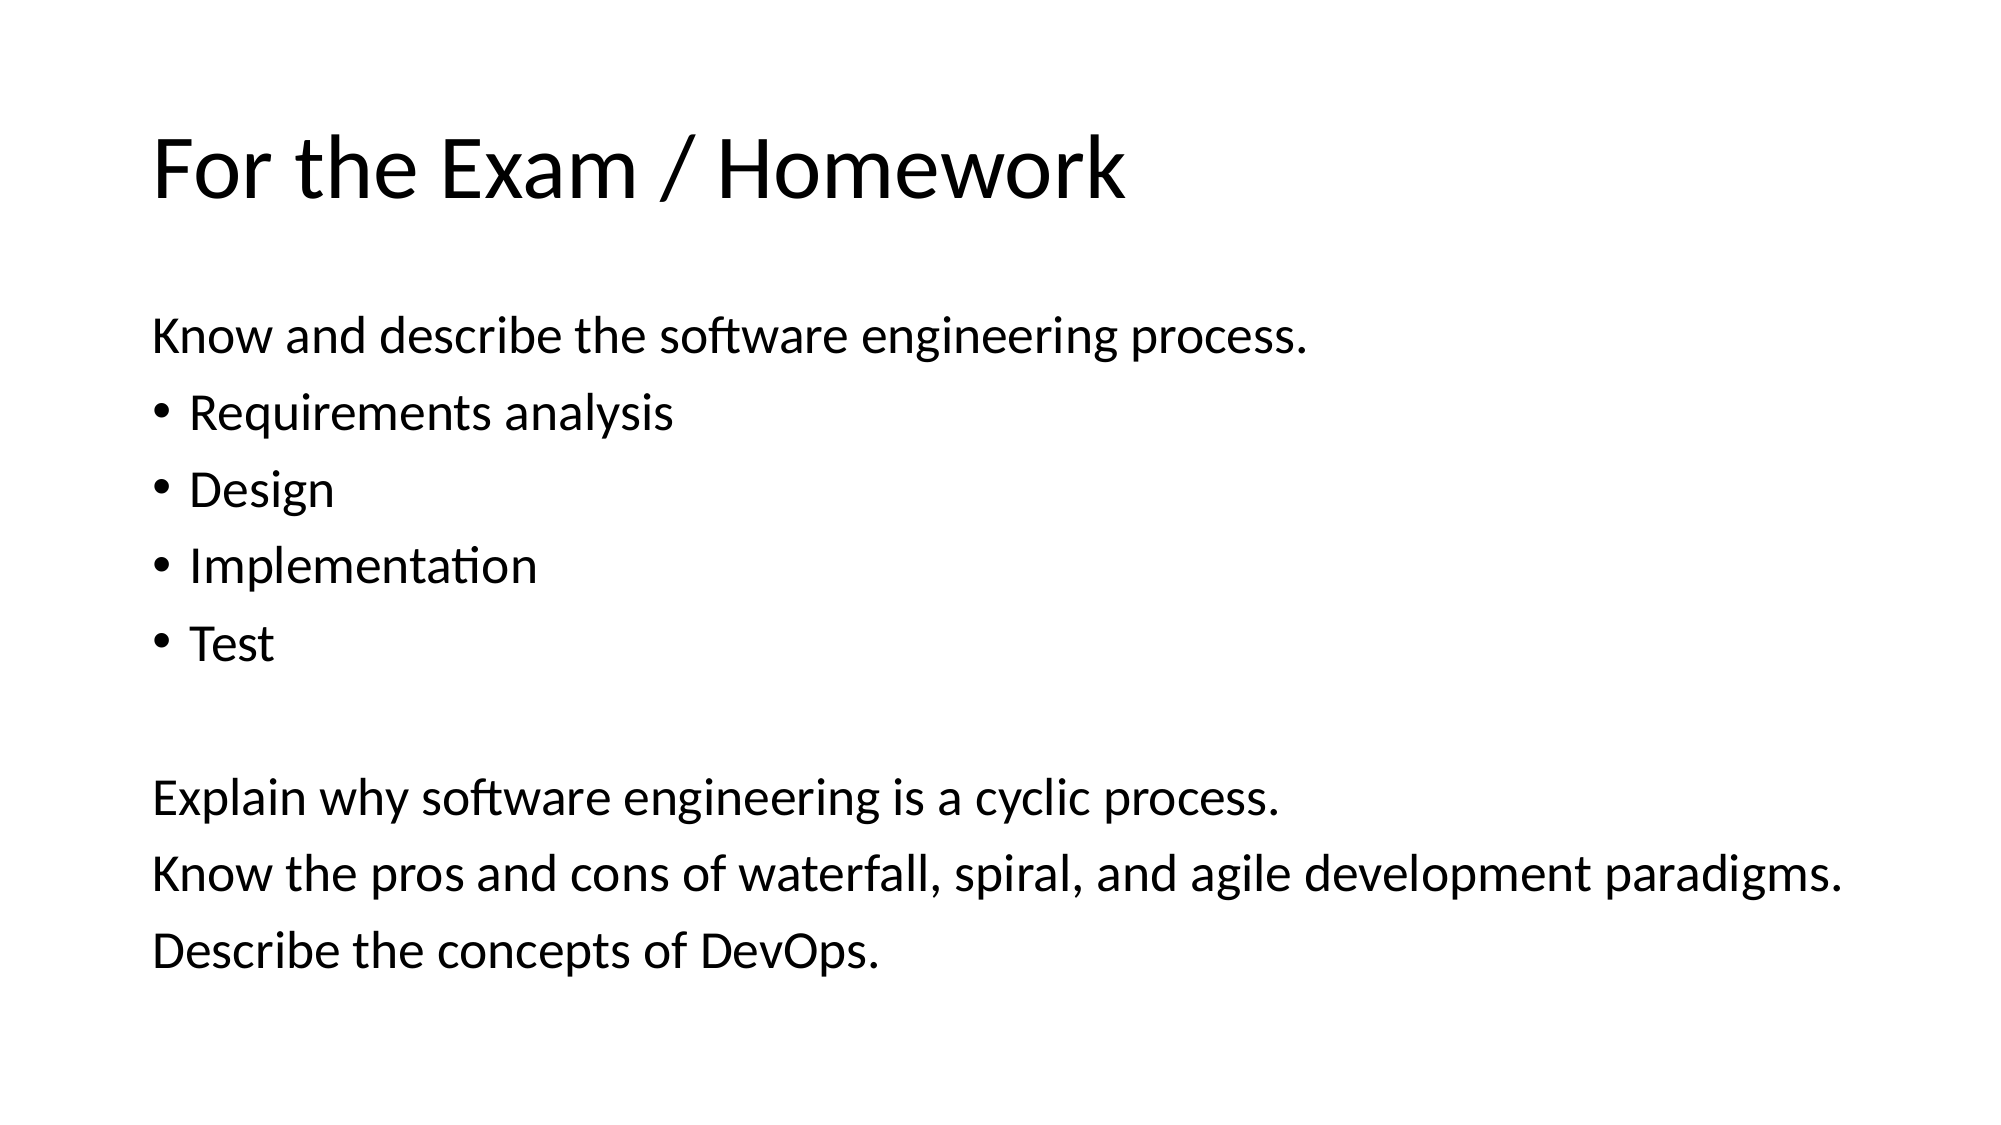

# For the Exam / Homework
Know and describe the software engineering process.
Requirements analysis
Design
Implementation
Test

Explain why software engineering is a cyclic process.
Know the pros and cons of waterfall, spiral, and agile development paradigms.
Describe the concepts of DevOps.